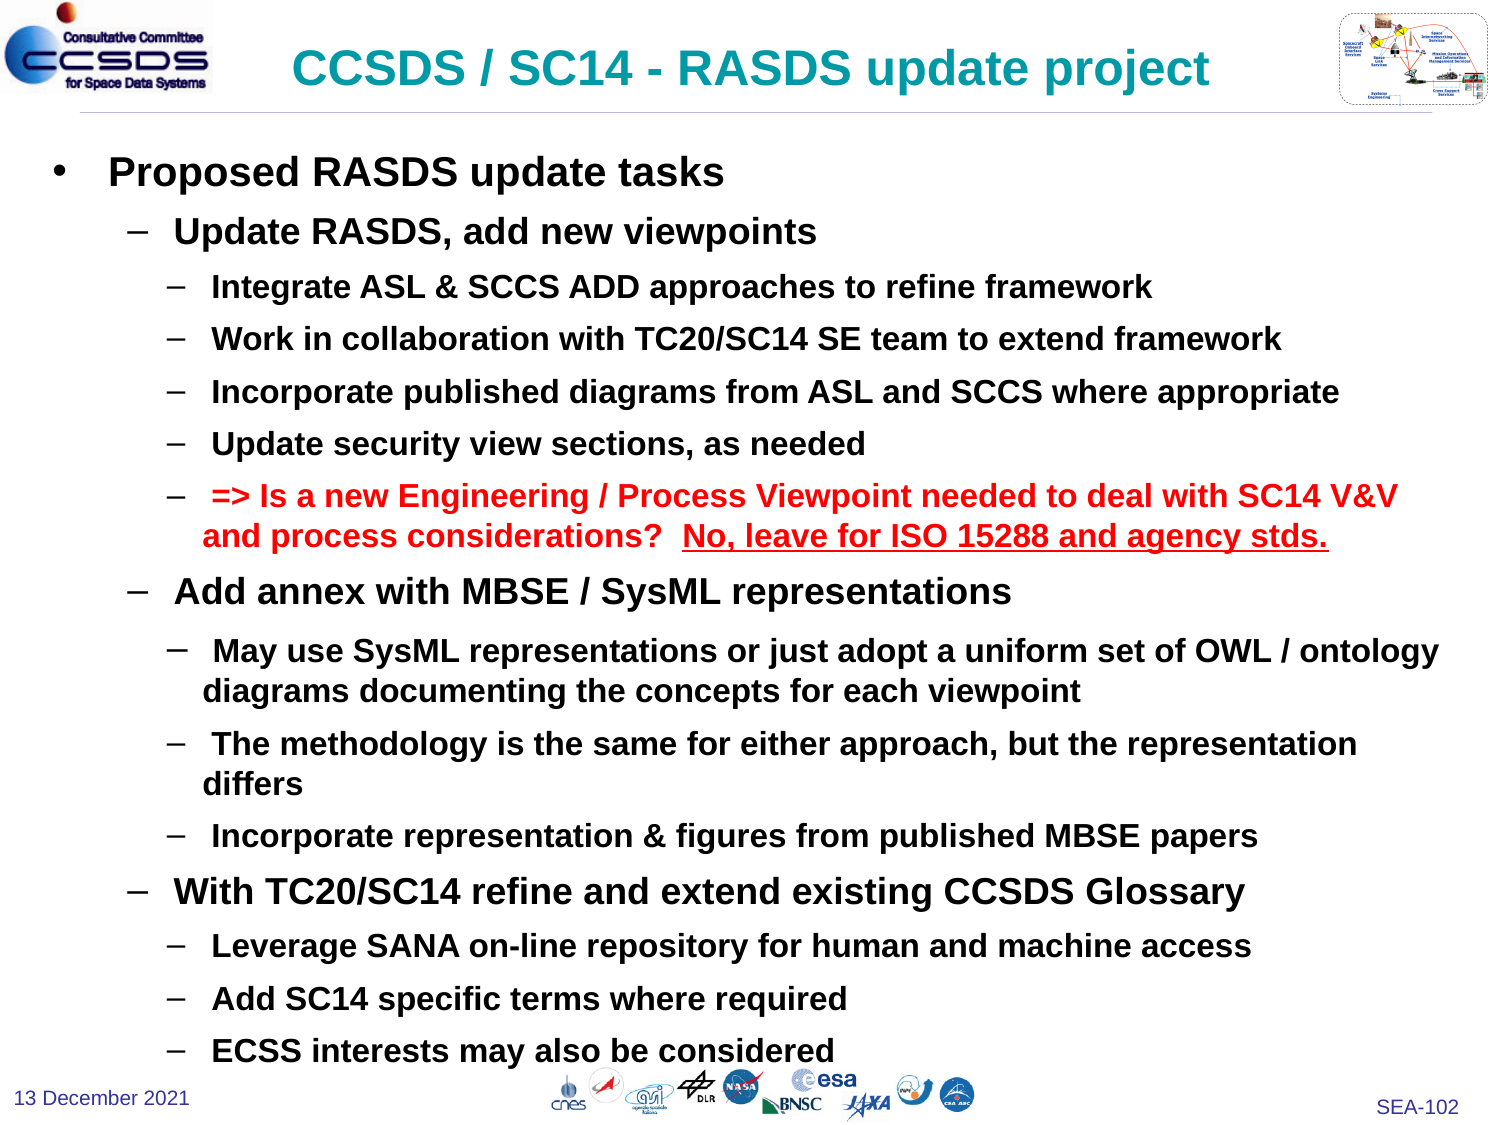

CCSDS / SC14 - RASDS update project
Proposed RASDS update tasks
Update RASDS, add new viewpoints
 Integrate ASL & SCCS ADD approaches to refine framework
 Work in collaboration with TC20/SC14 SE team to extend framework
 Incorporate published diagrams from ASL and SCCS where appropriate
 Update security view sections, as needed
 => Is a new Engineering / Process Viewpoint needed to deal with SC14 V&V and process considerations?  No, leave for ISO 15288 and agency stds.
Add annex with MBSE / SysML representations
 May use SysML representations or just adopt a uniform set of OWL / ontology diagrams documenting the concepts for each viewpoint
 The methodology is the same for either approach, but the representation differs
 Incorporate representation & figures from published MBSE papers
With TC20/SC14 refine and extend existing CCSDS Glossary
 Leverage SANA on-line repository for human and machine access
 Add SC14 specific terms where required
 ECSS interests may also be considered

13 December 2021